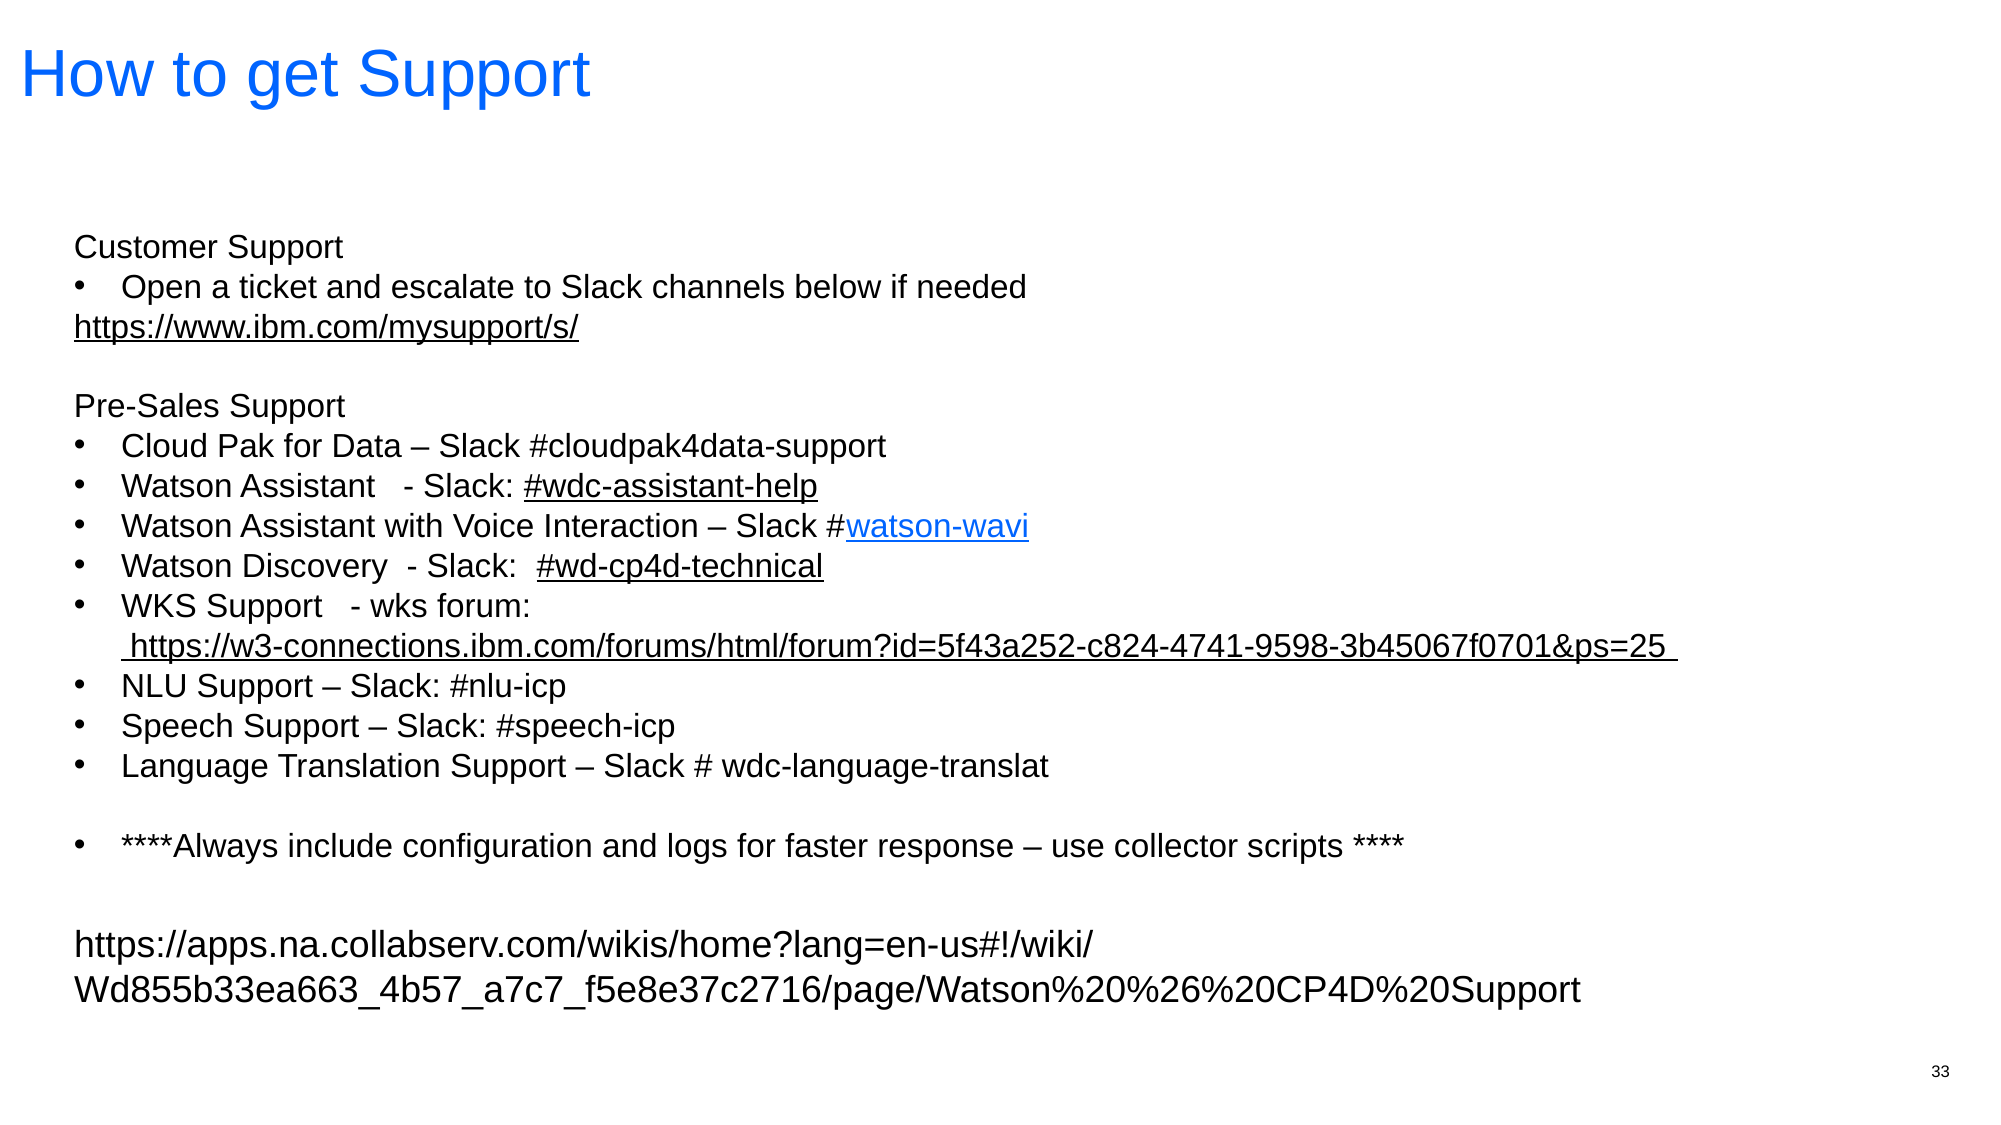

How to get Support
Customer Support
Open a ticket and escalate to Slack channels below if needed
https://www.ibm.com/mysupport/s/

Pre-Sales Support
Cloud Pak for Data – Slack #cloudpak4data-support
Watson Assistant   - Slack: #wdc-assistant-help
Watson Assistant with Voice Interaction – Slack #watson-wavi
Watson Discovery  - Slack:  #wd-cp4d-technical
WKS Support   - wks forum: https://w3-connections.ibm.com/forums/html/forum?id=5f43a252-c824-4741-9598-3b45067f0701&ps=25
NLU Support – Slack: #nlu-icp
Speech Support – Slack: #speech-icp
Language Translation Support – Slack # wdc-language-translat

****Always include configuration and logs for faster response – use collector scripts ****
https://apps.na.collabserv.com/wikis/home?lang=en-us#!/wiki/Wd855b33ea663_4b57_a7c7_f5e8e37c2716/page/Watson%20%26%20CP4D%20Support
33